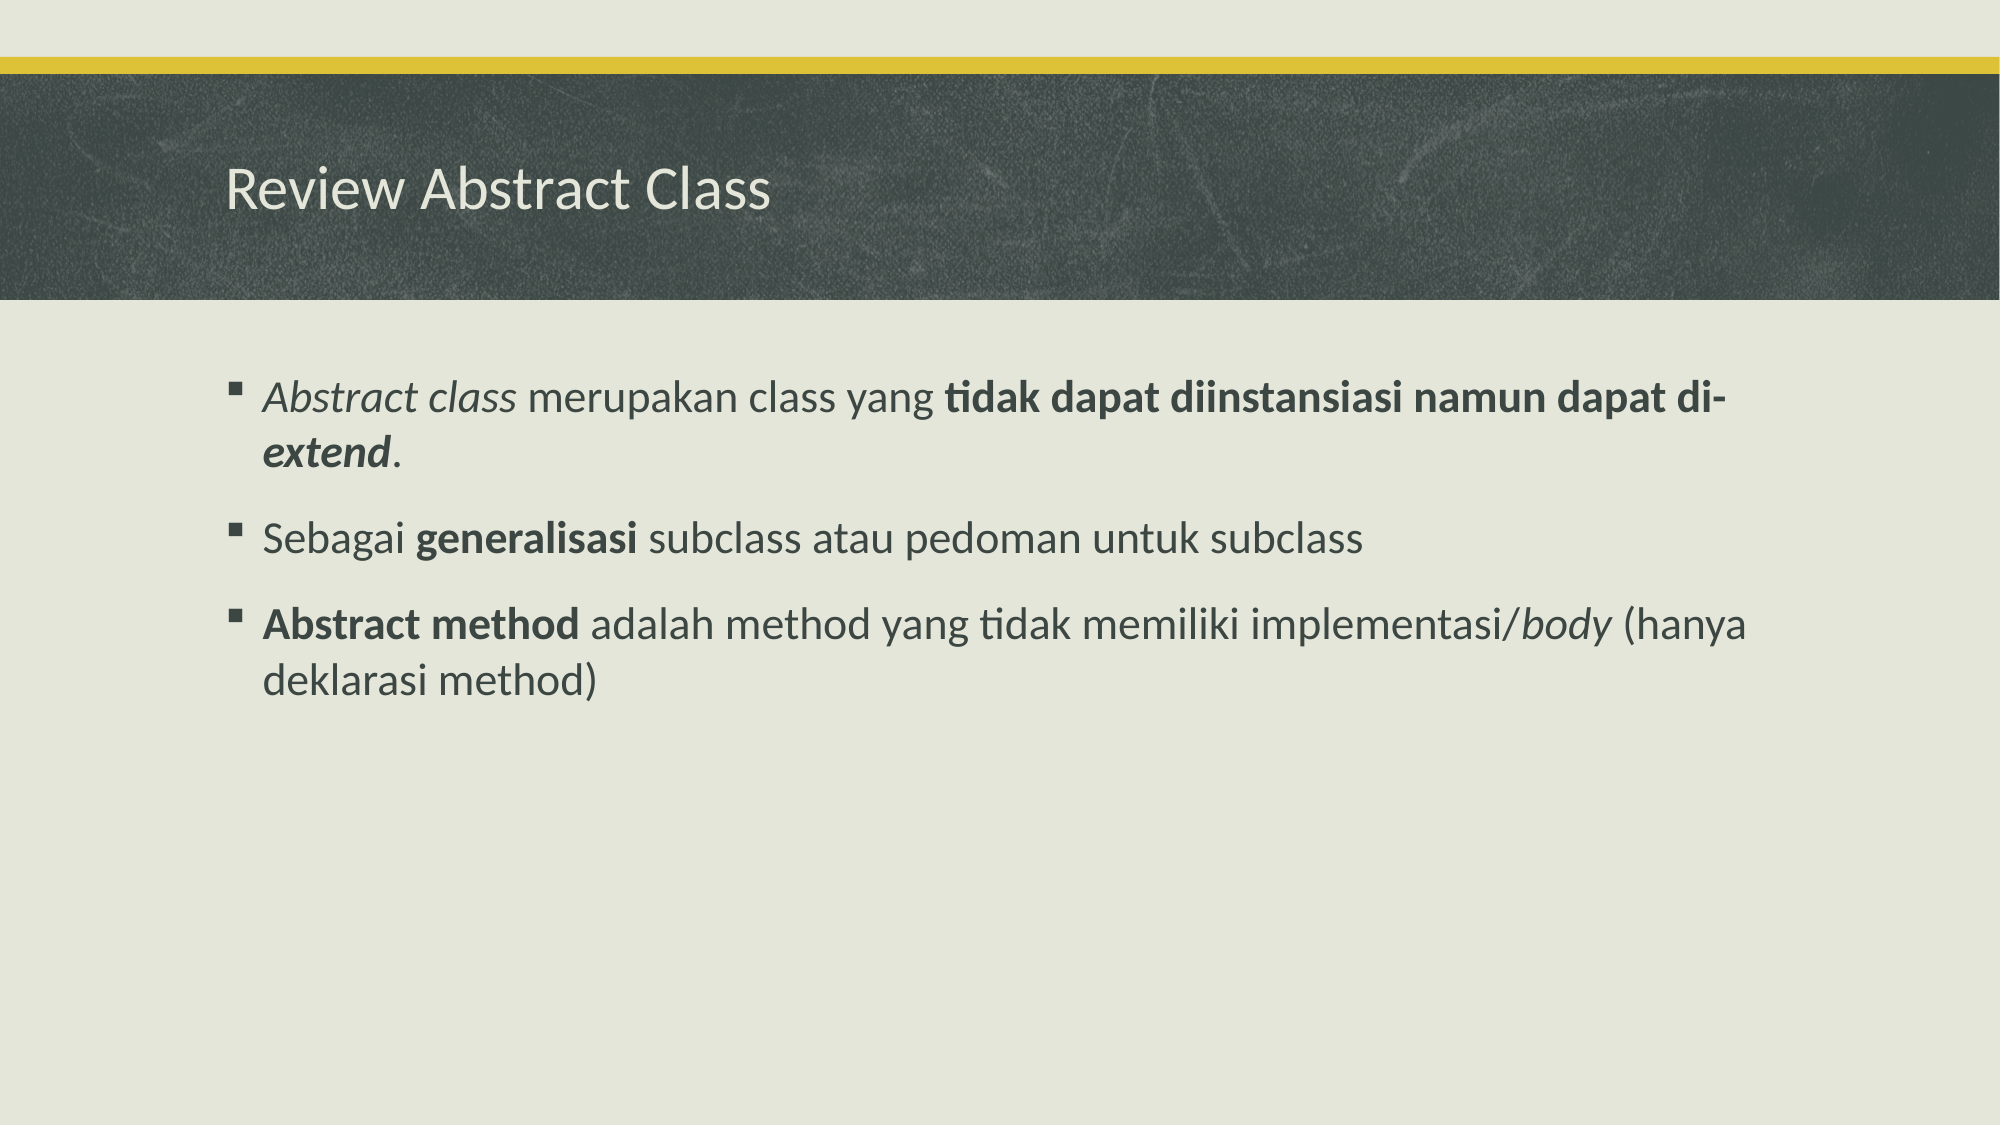

# Review Abstract Class
Abstract class merupakan class yang tidak dapat diinstansiasi namun dapat di-extend.
Sebagai generalisasi subclass atau pedoman untuk subclass
Abstract method adalah method yang tidak memiliki implementasi/body (hanya deklarasi method)